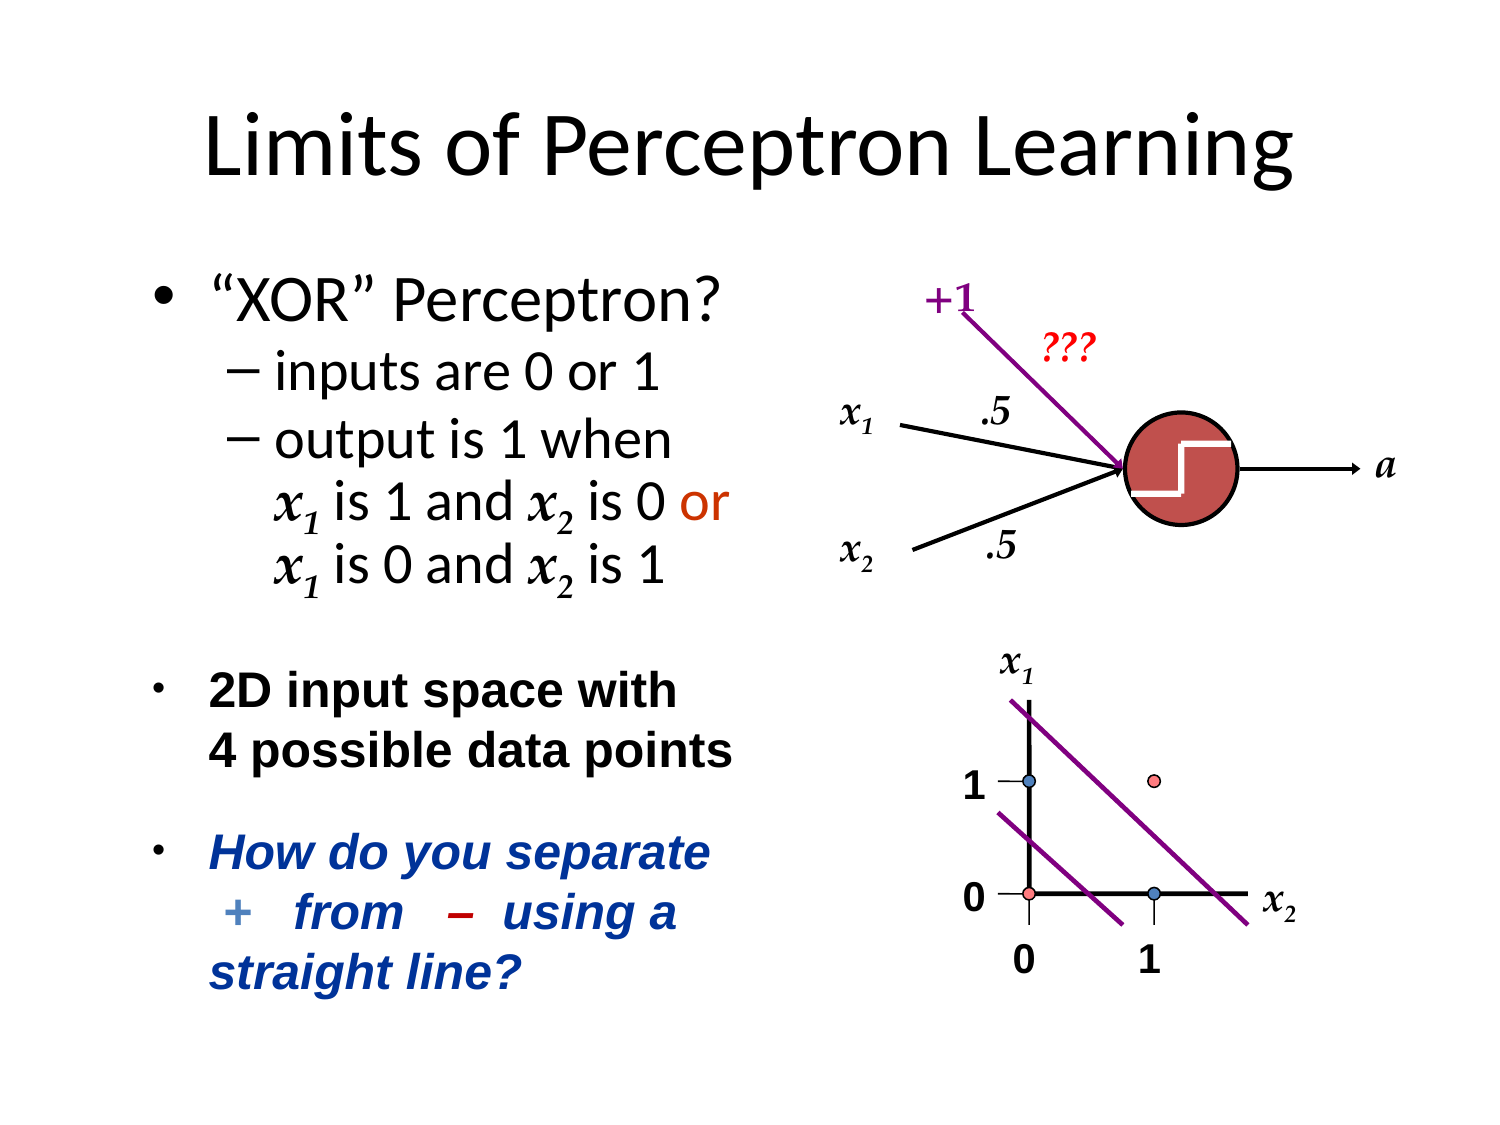

# Limits of Perceptron Learning
“XOR” Perceptron?
inputs are 0 or 1
output is 1 when
x1 is 1 and x2 is 0 or
x1 is 0 and x2 is 1
+1
???
x1
x2
.5
.5

a
x1

1

0
x2

0
1
2D input space with
4 possible data points

How do you separate
 +   from   –  using a straight line?